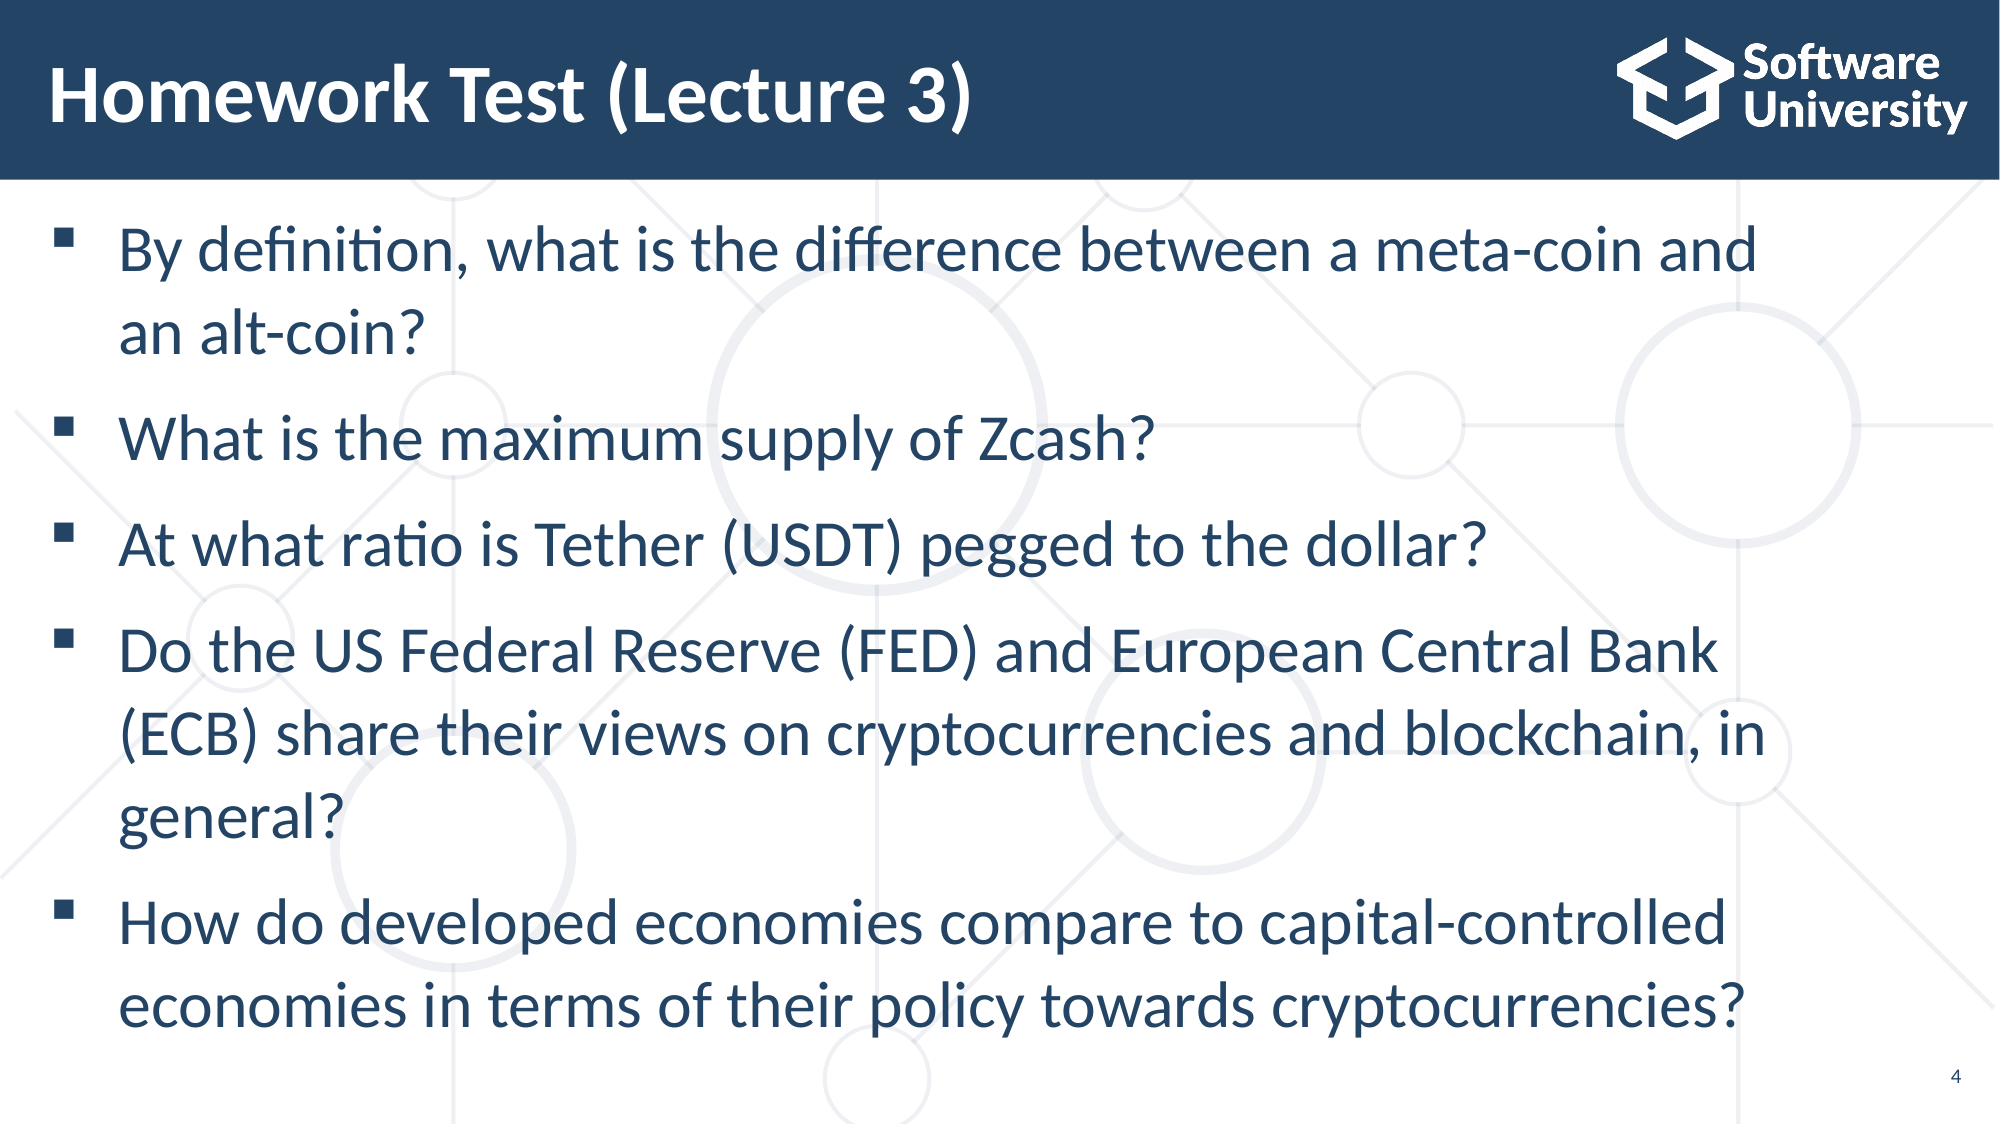

# Homework Test (Lecture 3)
By definition, what is the difference between a meta-coin and
an alt-coin?
What is the maximum supply of Zcash?
At what ratio is Tether (USDT) pegged to the dollar?
Do the US Federal Reserve (FED) and European Central Bank
(ECB) share their views on cryptocurrencies and blockchain, in
general?
How do developed economies compare to capital-controlled
economies in terms of their policy towards cryptocurrencies?
4